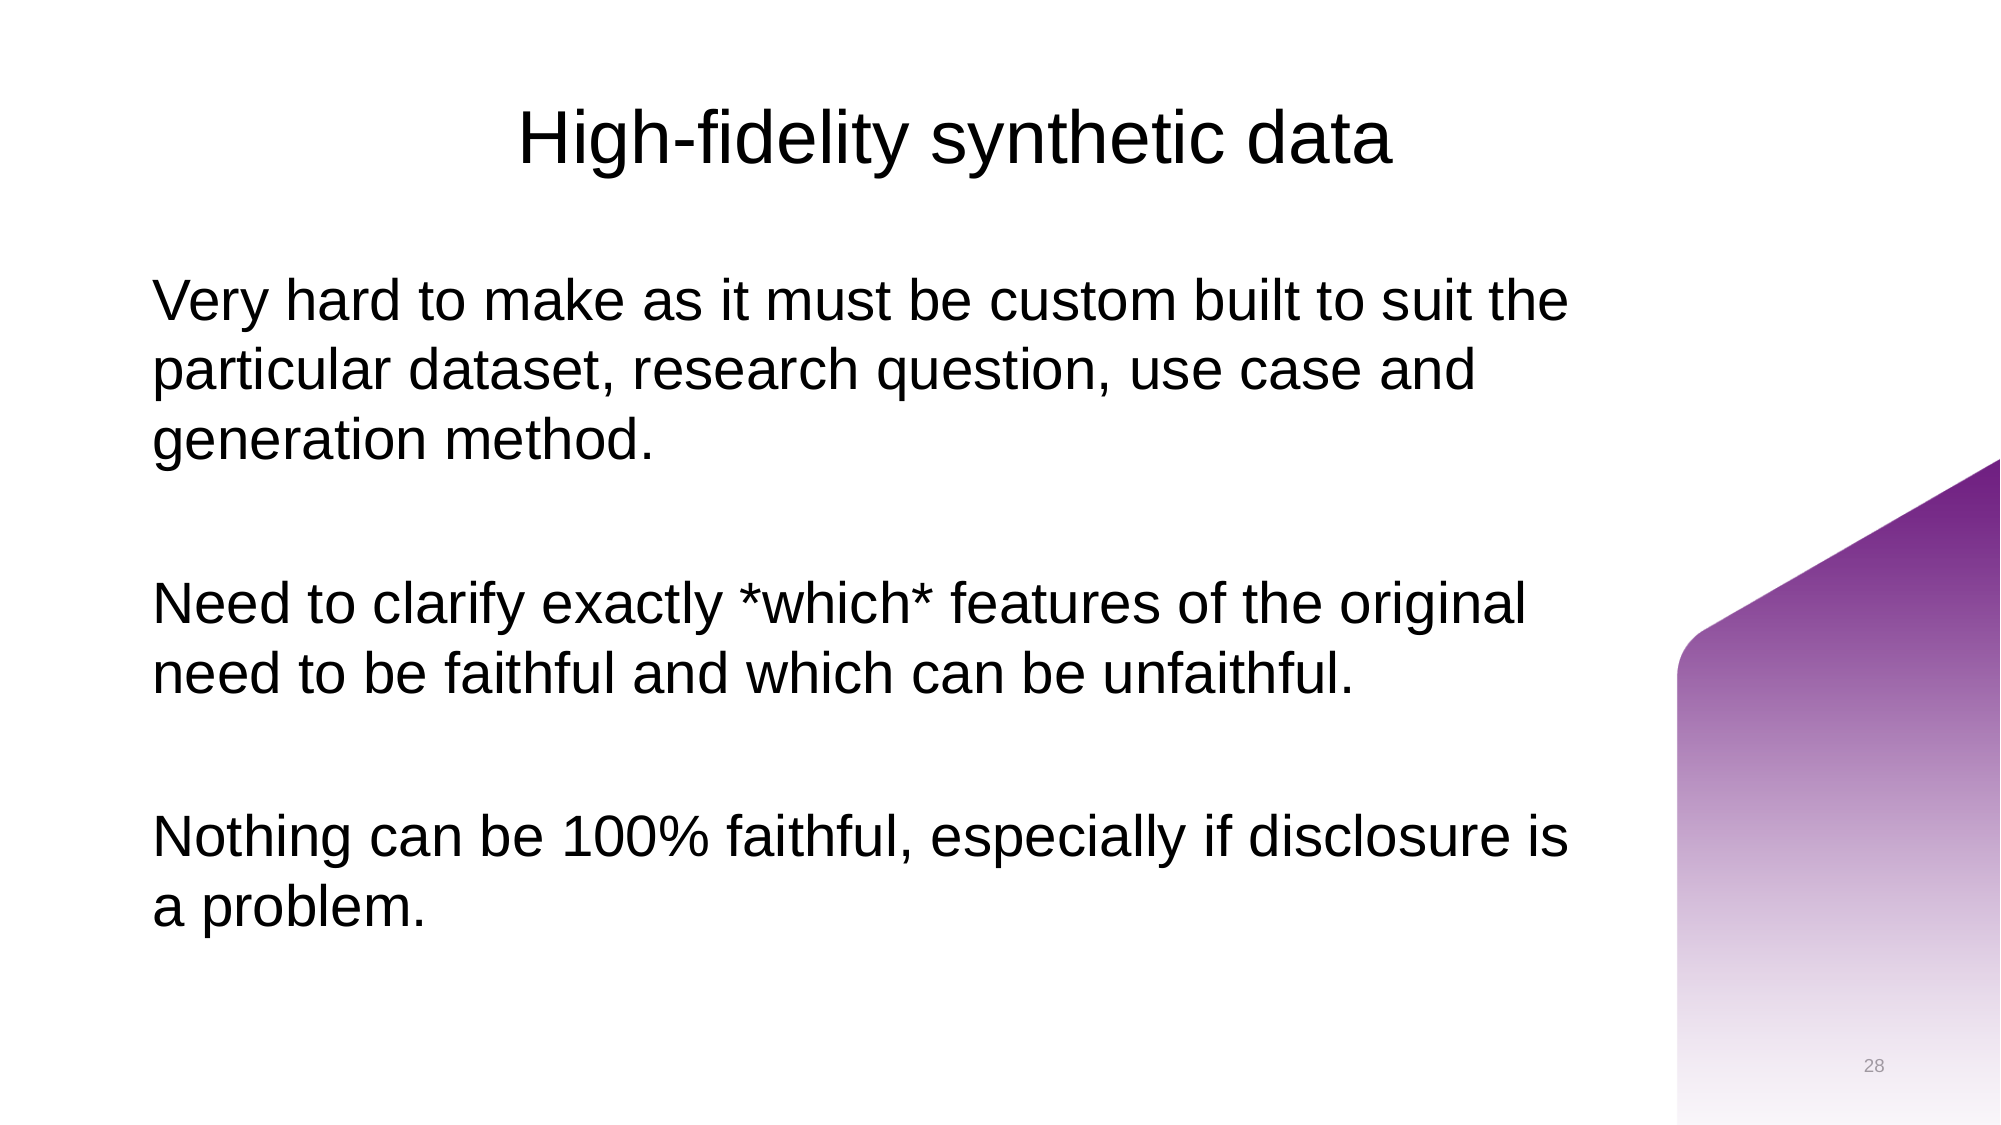

# High-fidelity synthetic data
Very hard to make as it must be custom built to suit the particular dataset, research question, use case and generation method.

Need to clarify exactly *which* features of the original need to be faithful and which can be unfaithful.

Nothing can be 100% faithful, especially if disclosure is a problem.
28